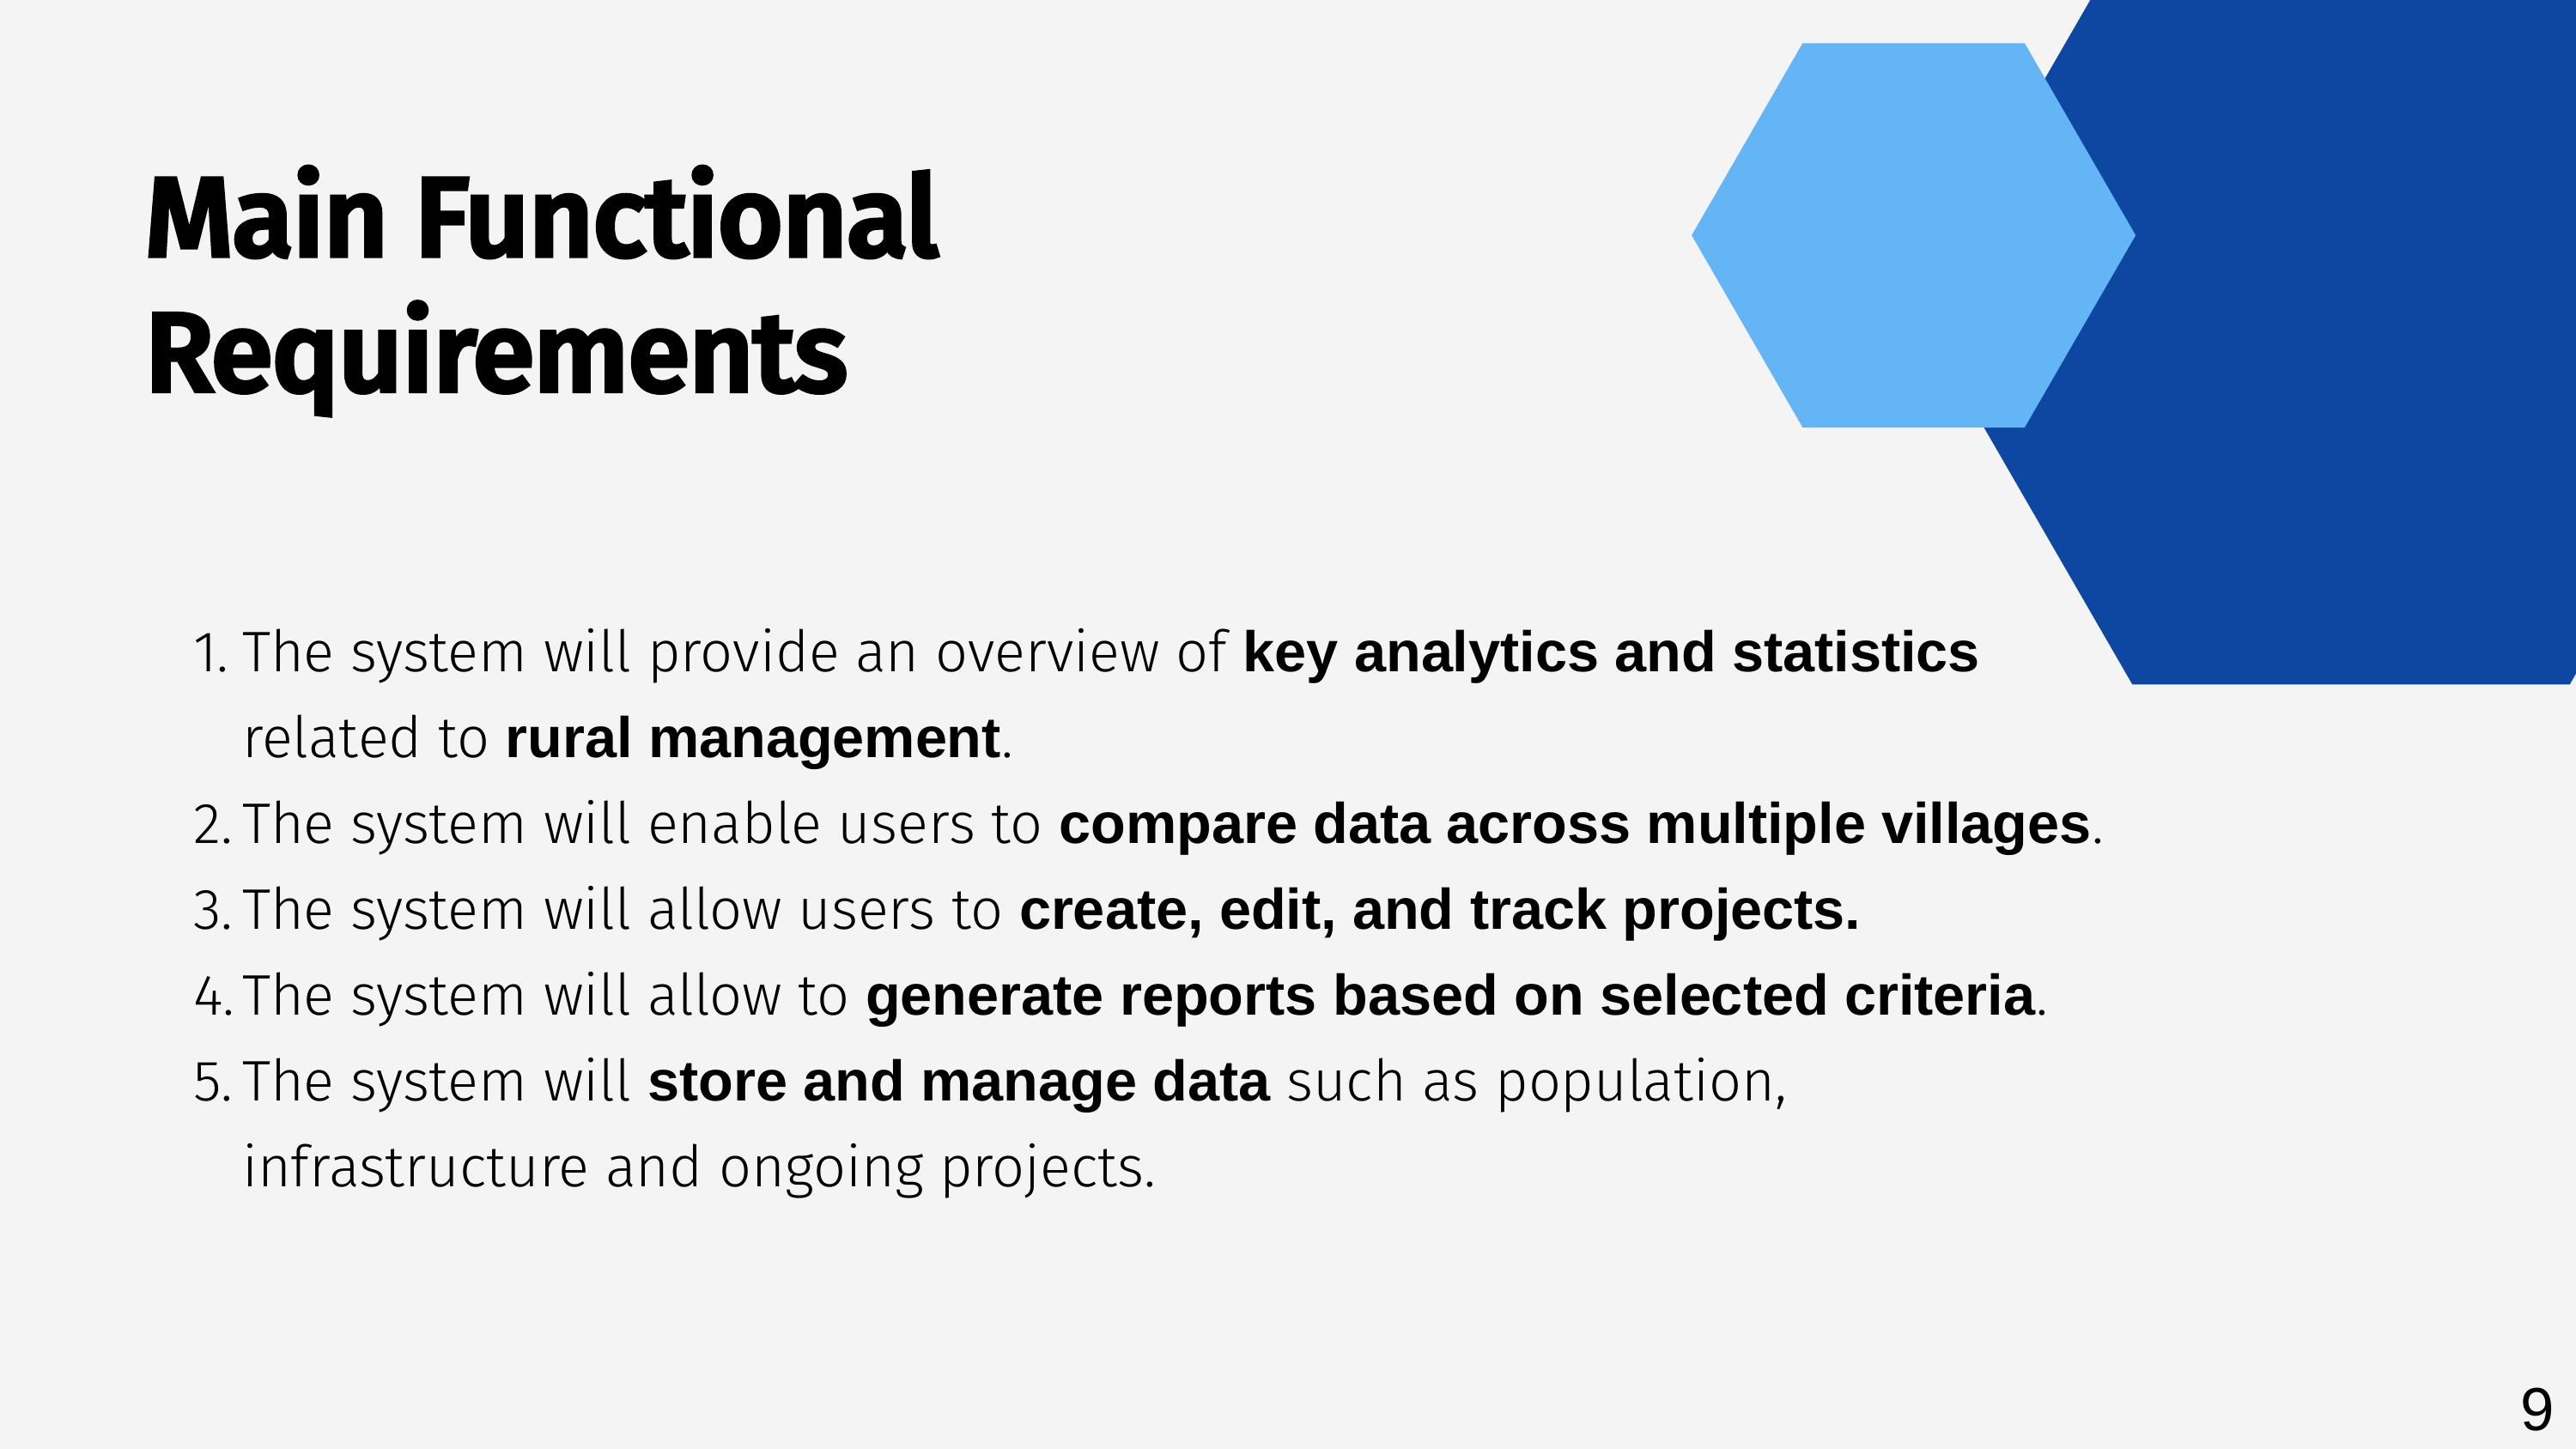

Main Functional Requirements
The system will provide an overview of key analytics and statistics related to rural management.
The system will enable users to compare data across multiple villages.
The system will allow users to create, edit, and track projects.
The system will allow to generate reports based on selected criteria.
The system will store and manage data such as population, infrastructure and ongoing projects.
9